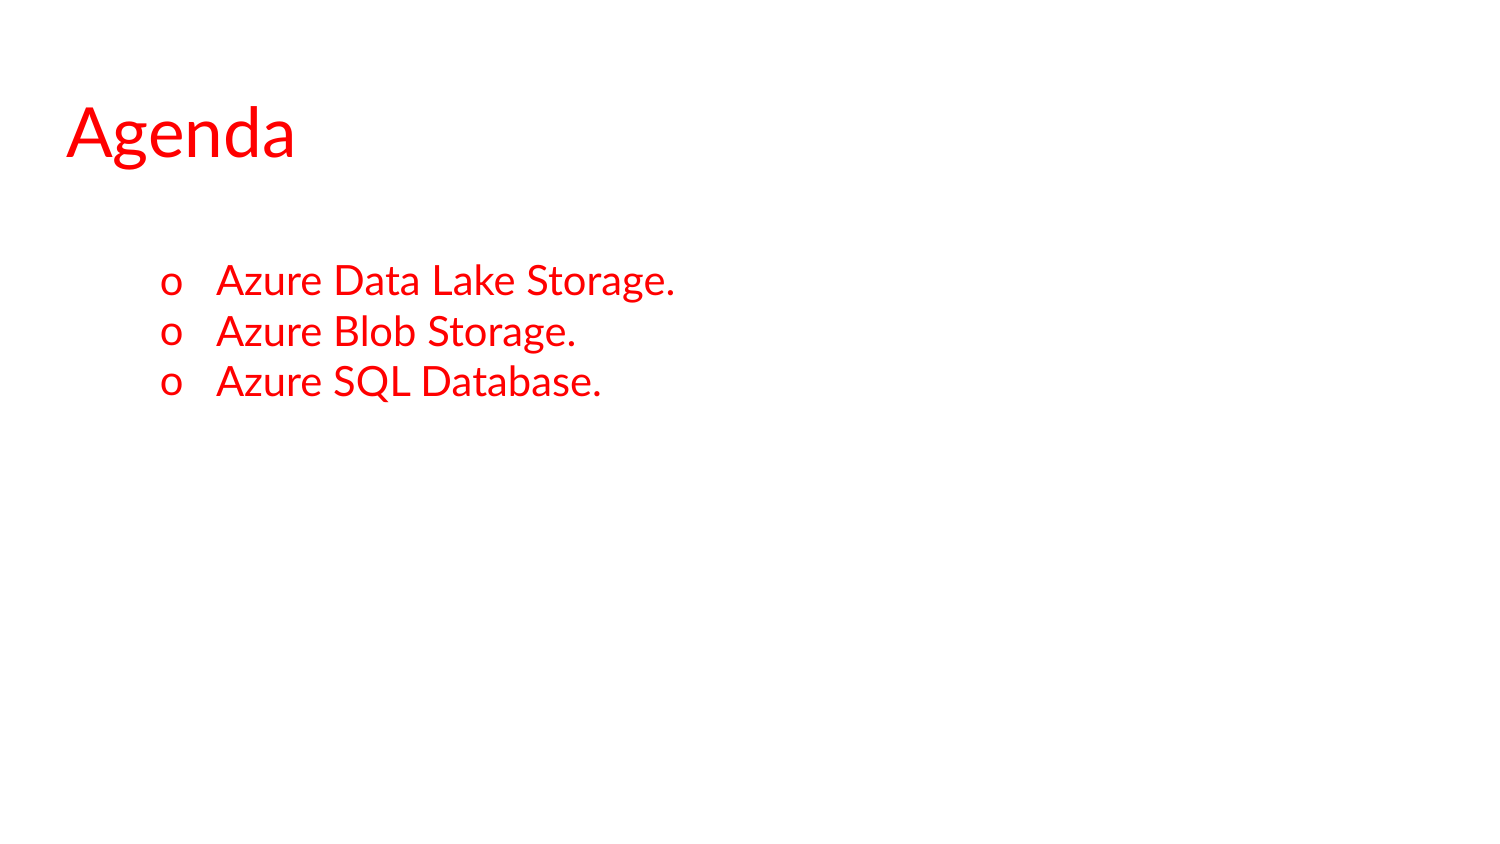

# Agenda

Azure Data Lake Storage.
Azure Blob Storage.
Azure SQL Database.